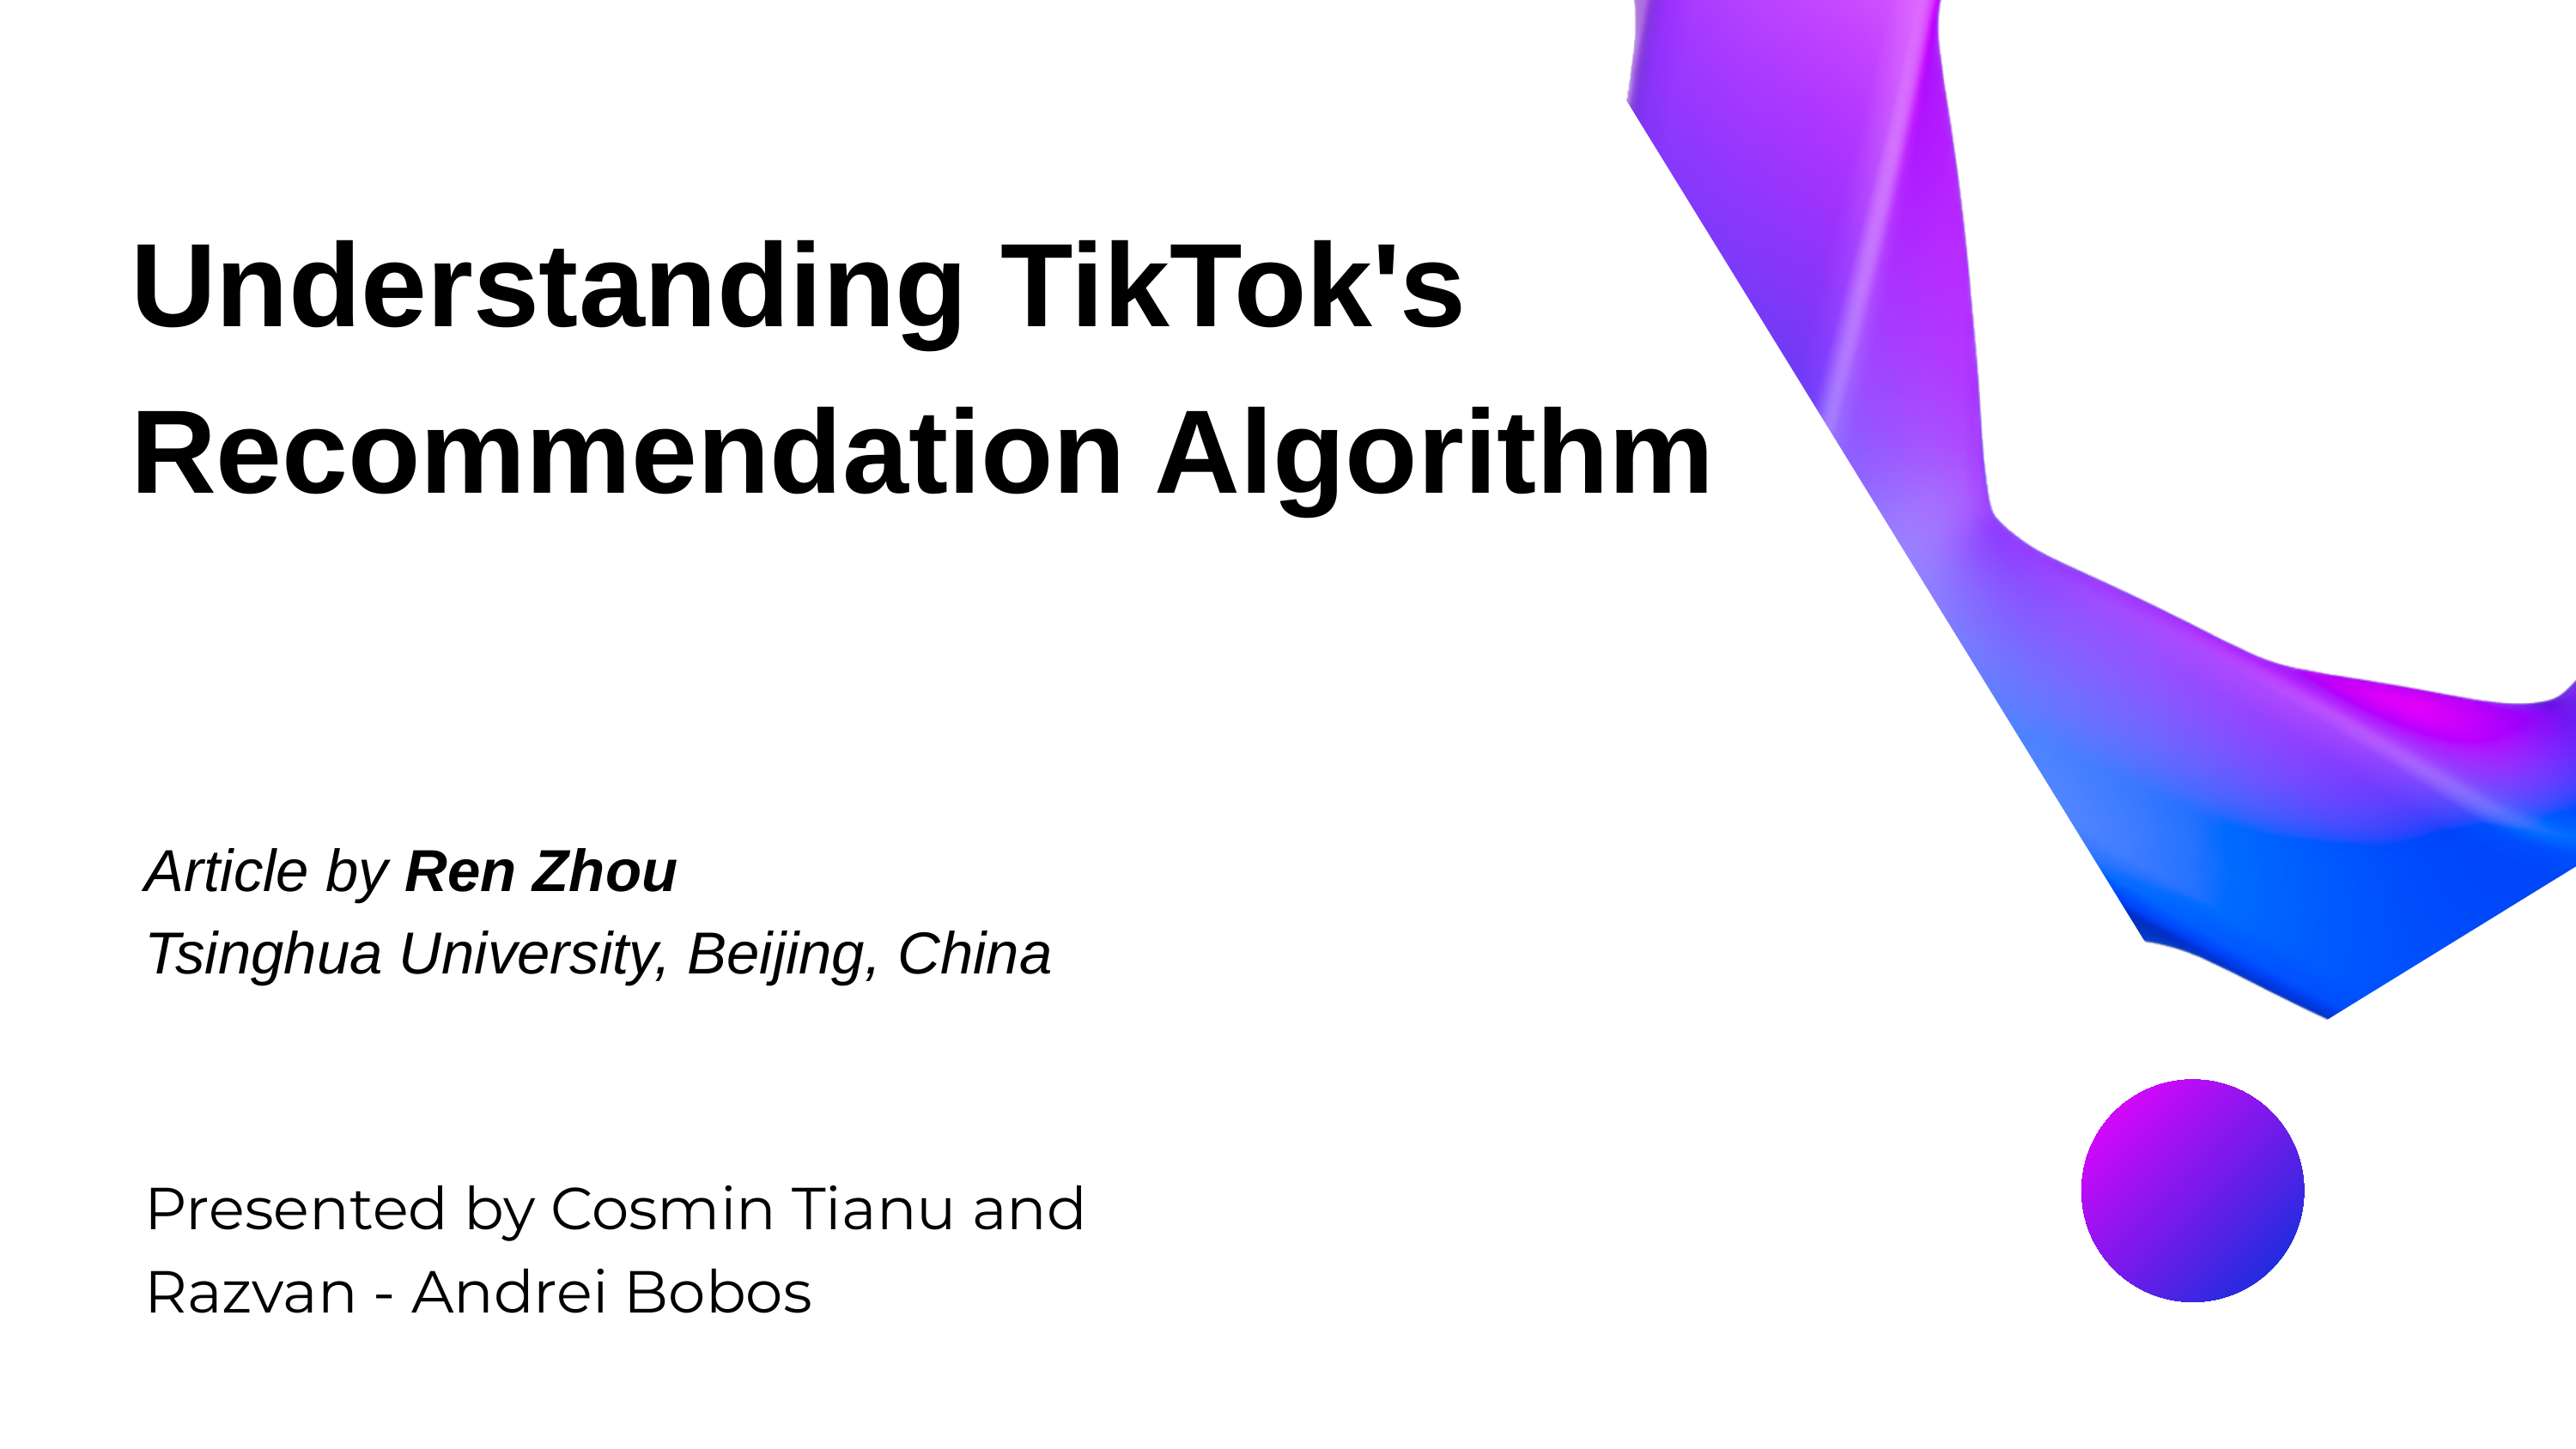

Understanding TikTok's Recommendation Algorithm
Article by Ren Zhou
Tsinghua University, Beijing, China

Presented by Cosmin Tianu and Razvan - Andrei Bobos